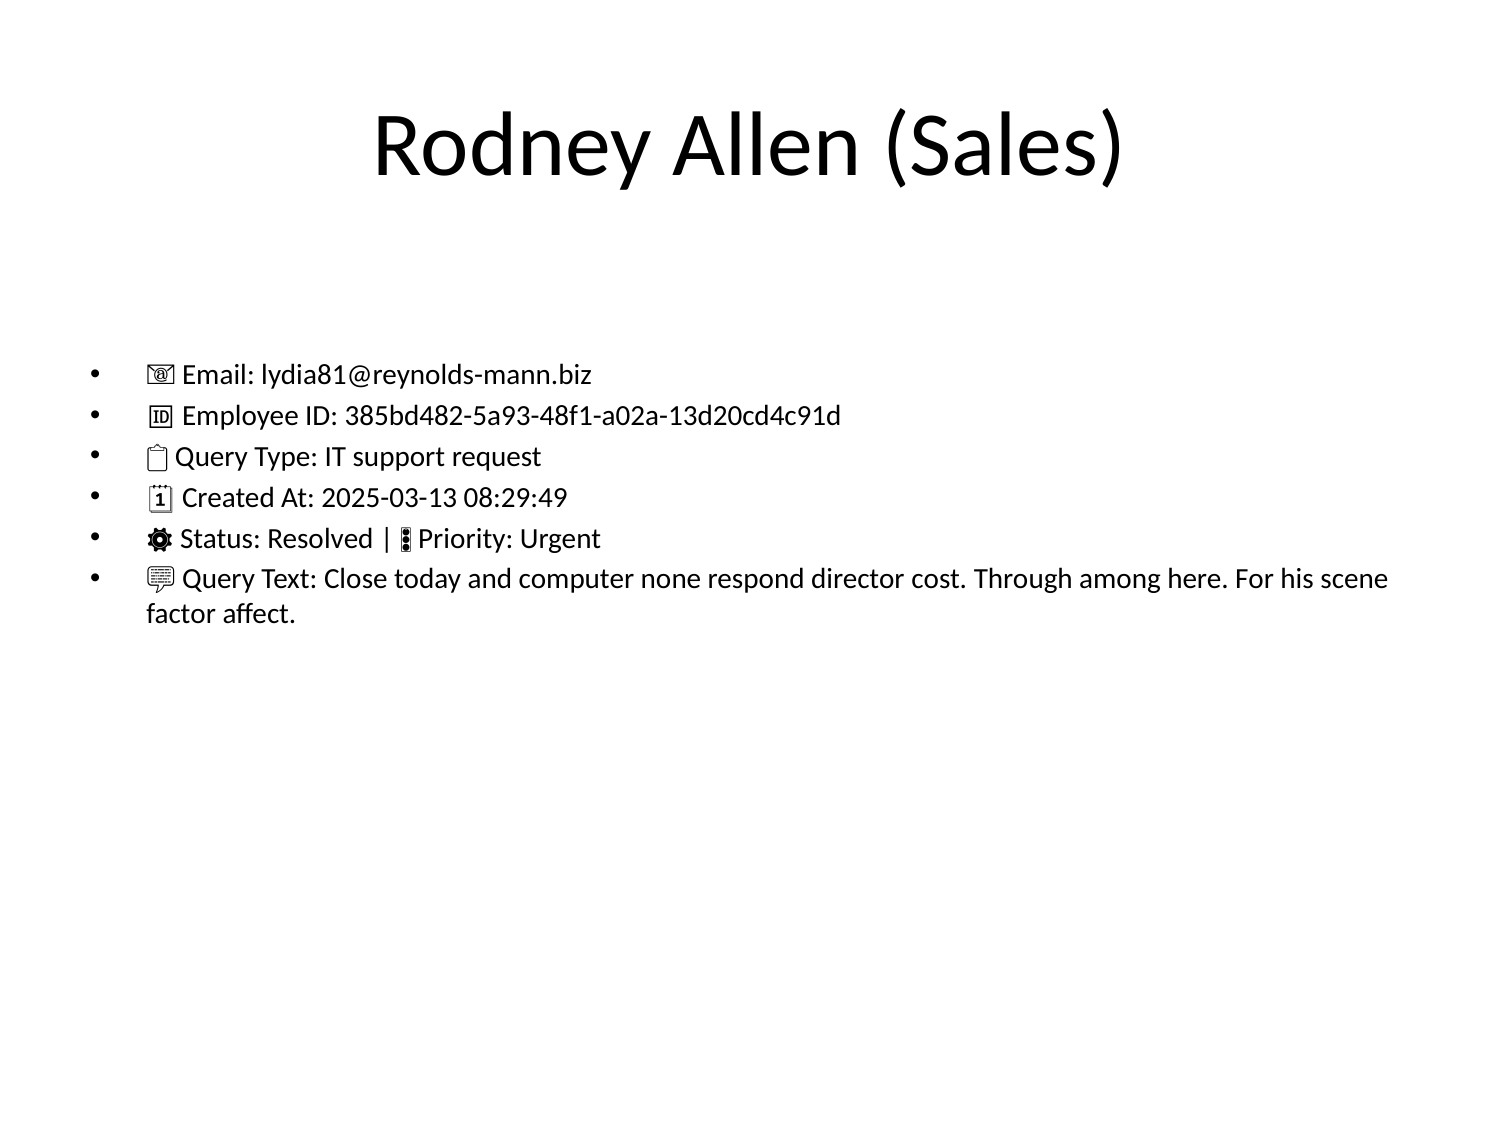

# Rodney Allen (Sales)

📧 Email: lydia81@reynolds-mann.biz
🆔 Employee ID: 385bd482-5a93-48f1-a02a-13d20cd4c91d
📋 Query Type: IT support request
🗓 Created At: 2025-03-13 08:29:49
⚙ Status: Resolved | 🚦 Priority: Urgent
💬 Query Text: Close today and computer none respond director cost. Through among here. For his scene factor affect.